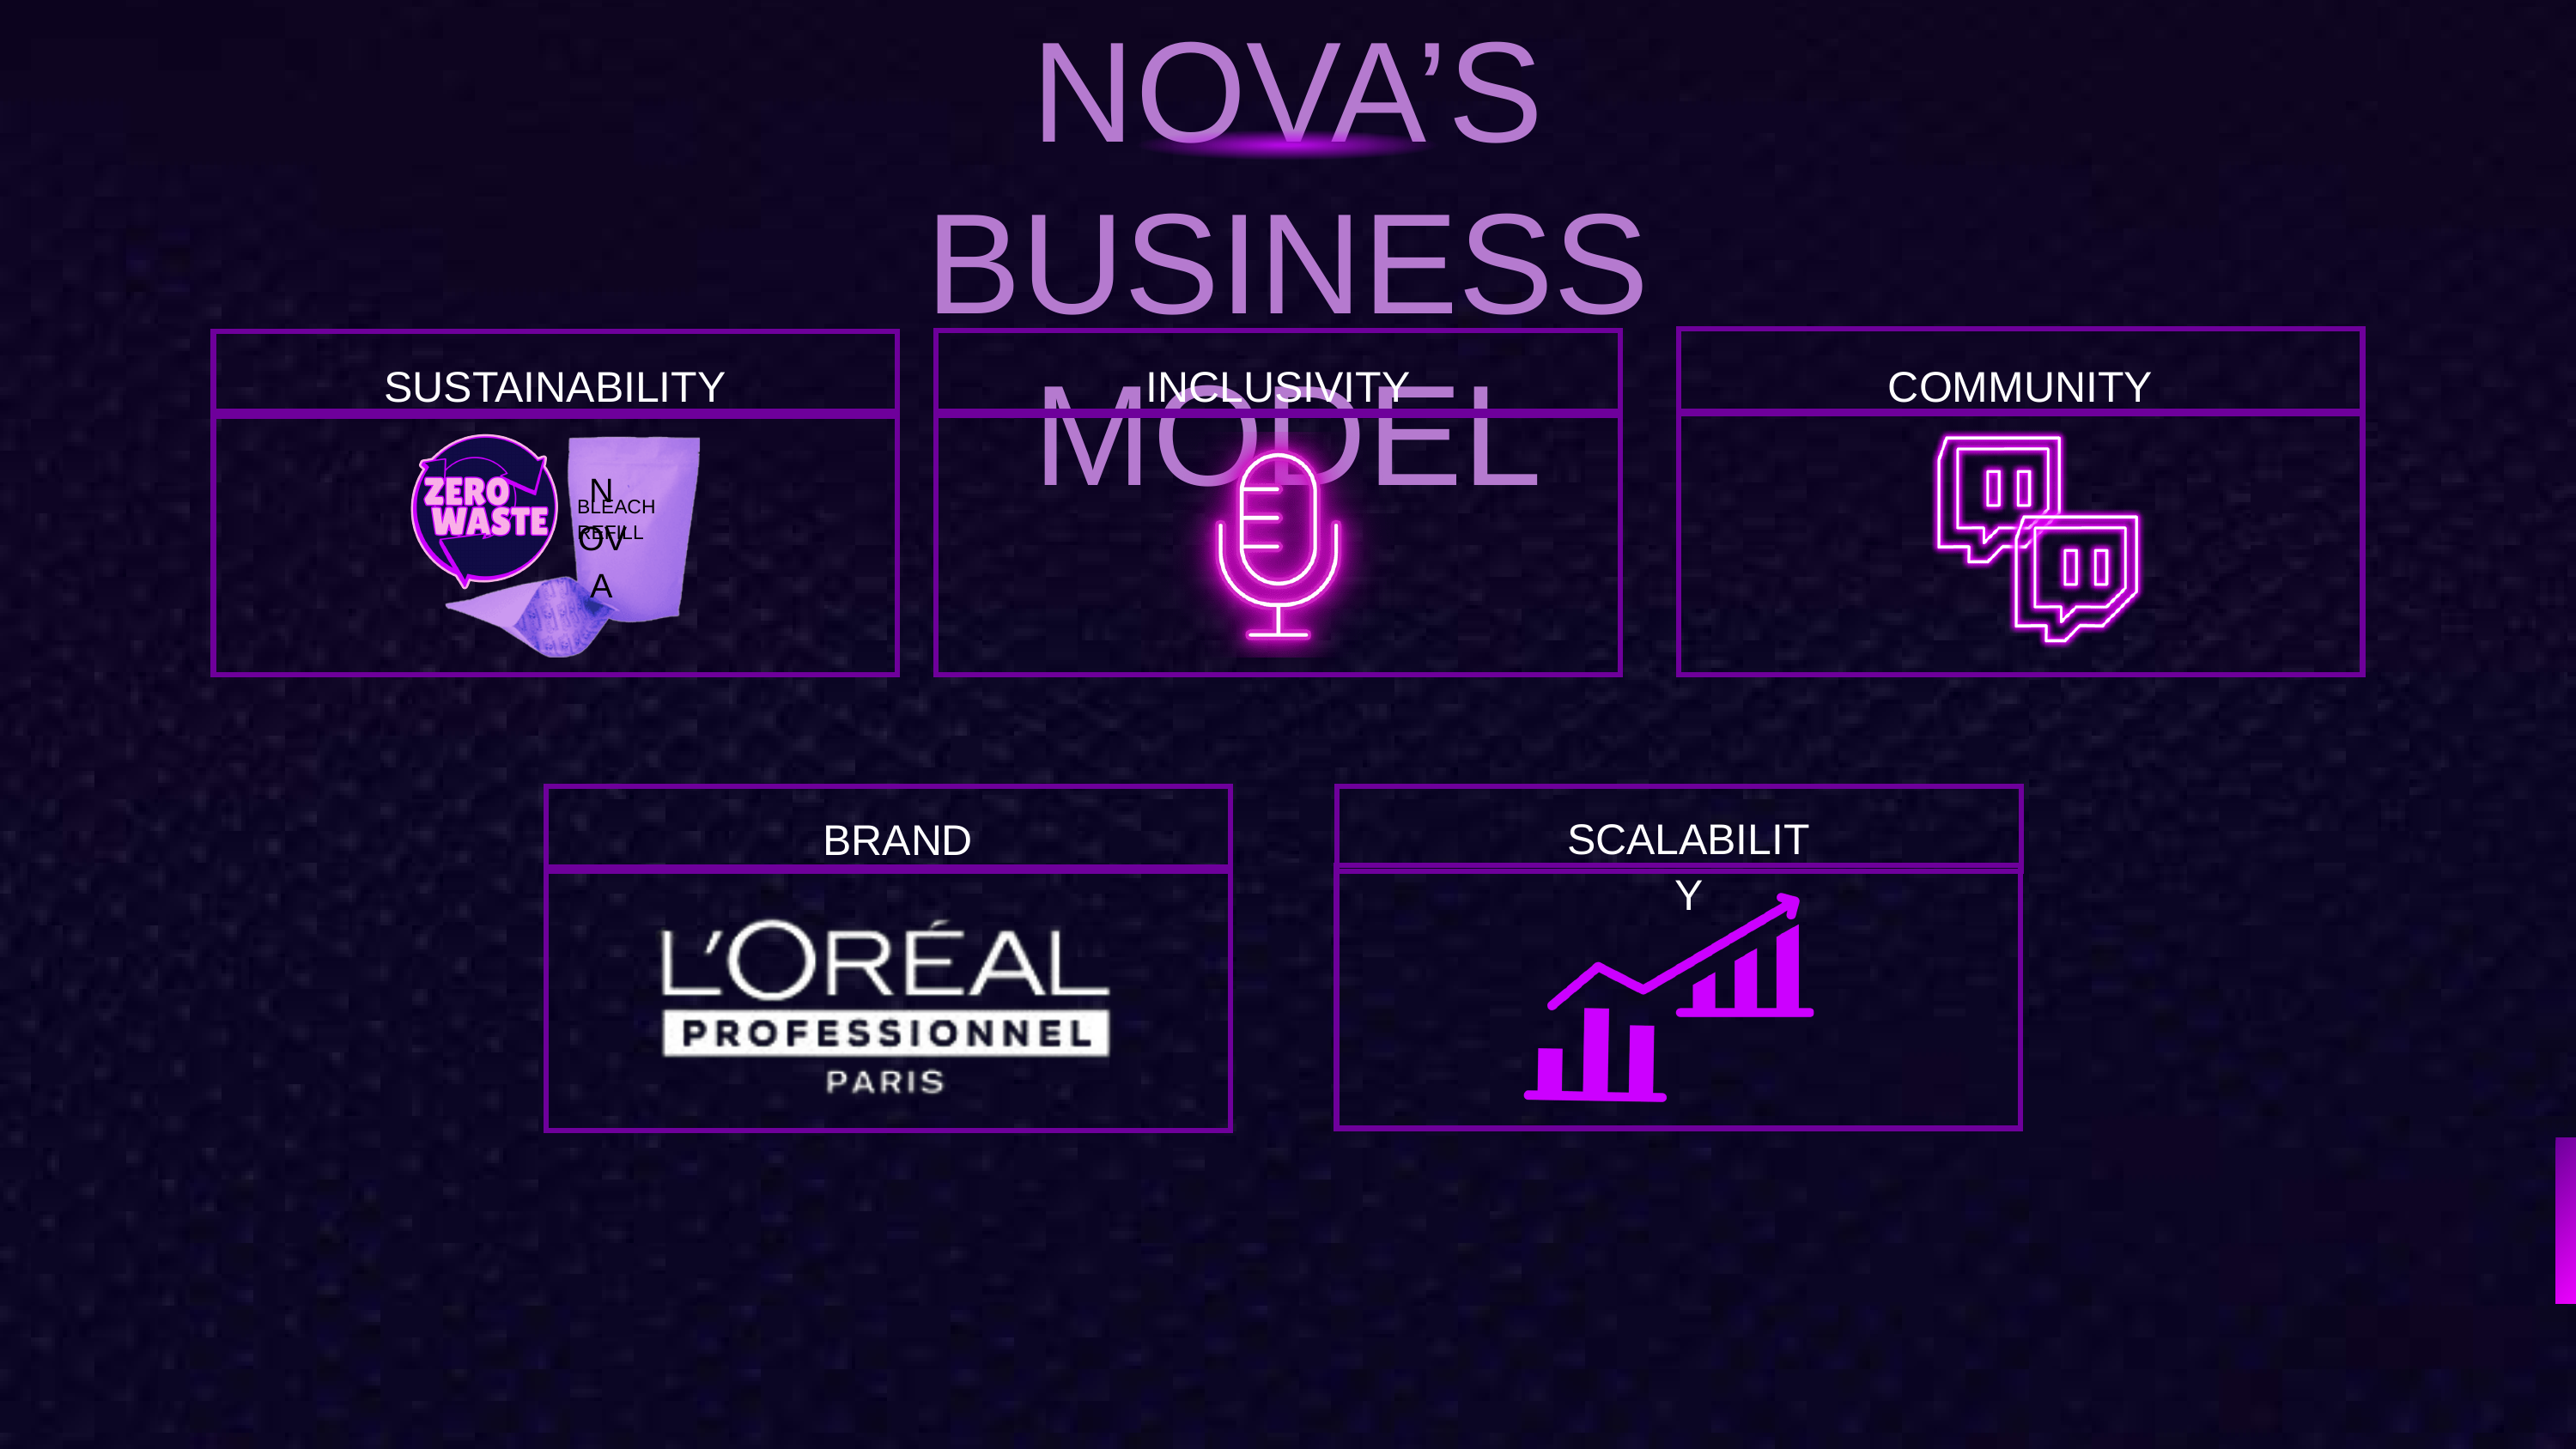

NOVA’S BUSINESS MODEL

SUSTAINABILITY
INCLUSIVITY
COMMUNITY

NOVA
BLEACH REFILL

BRAND
SCALABILITY